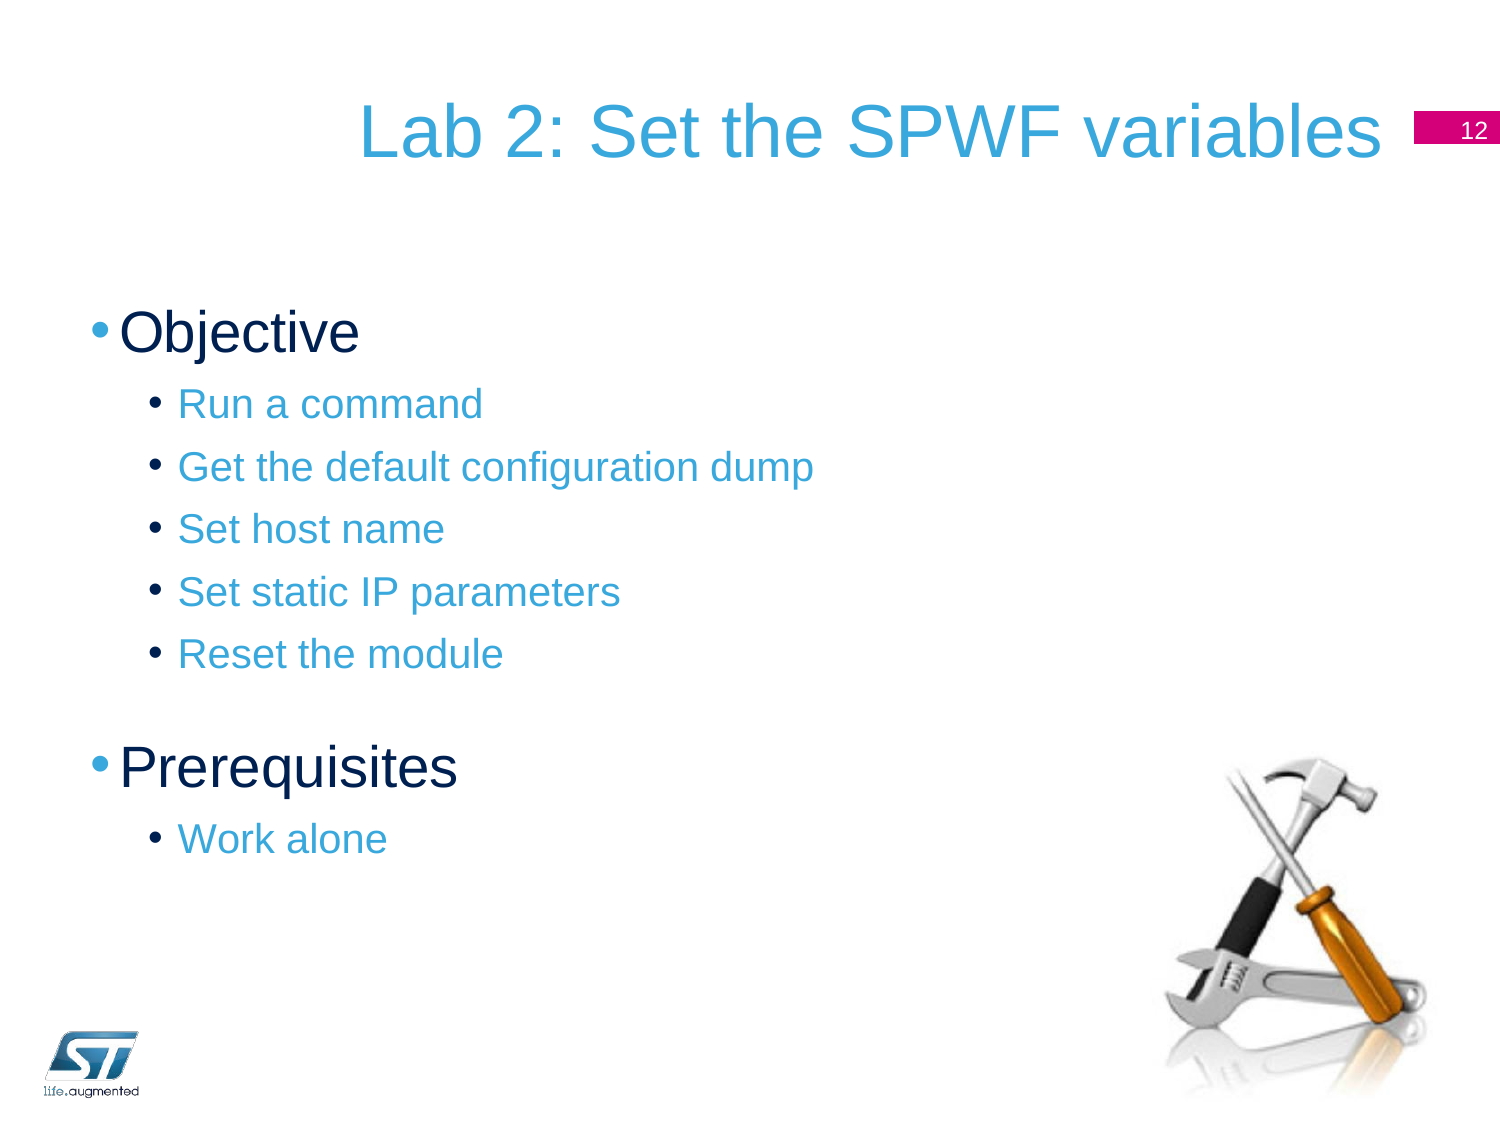

# Lab 2: Set the SPWF variables

12
Objective
Run a command
Get the default configuration dump
Set host name
Set static IP parameters
Reset the module

Prerequisites
Work alone